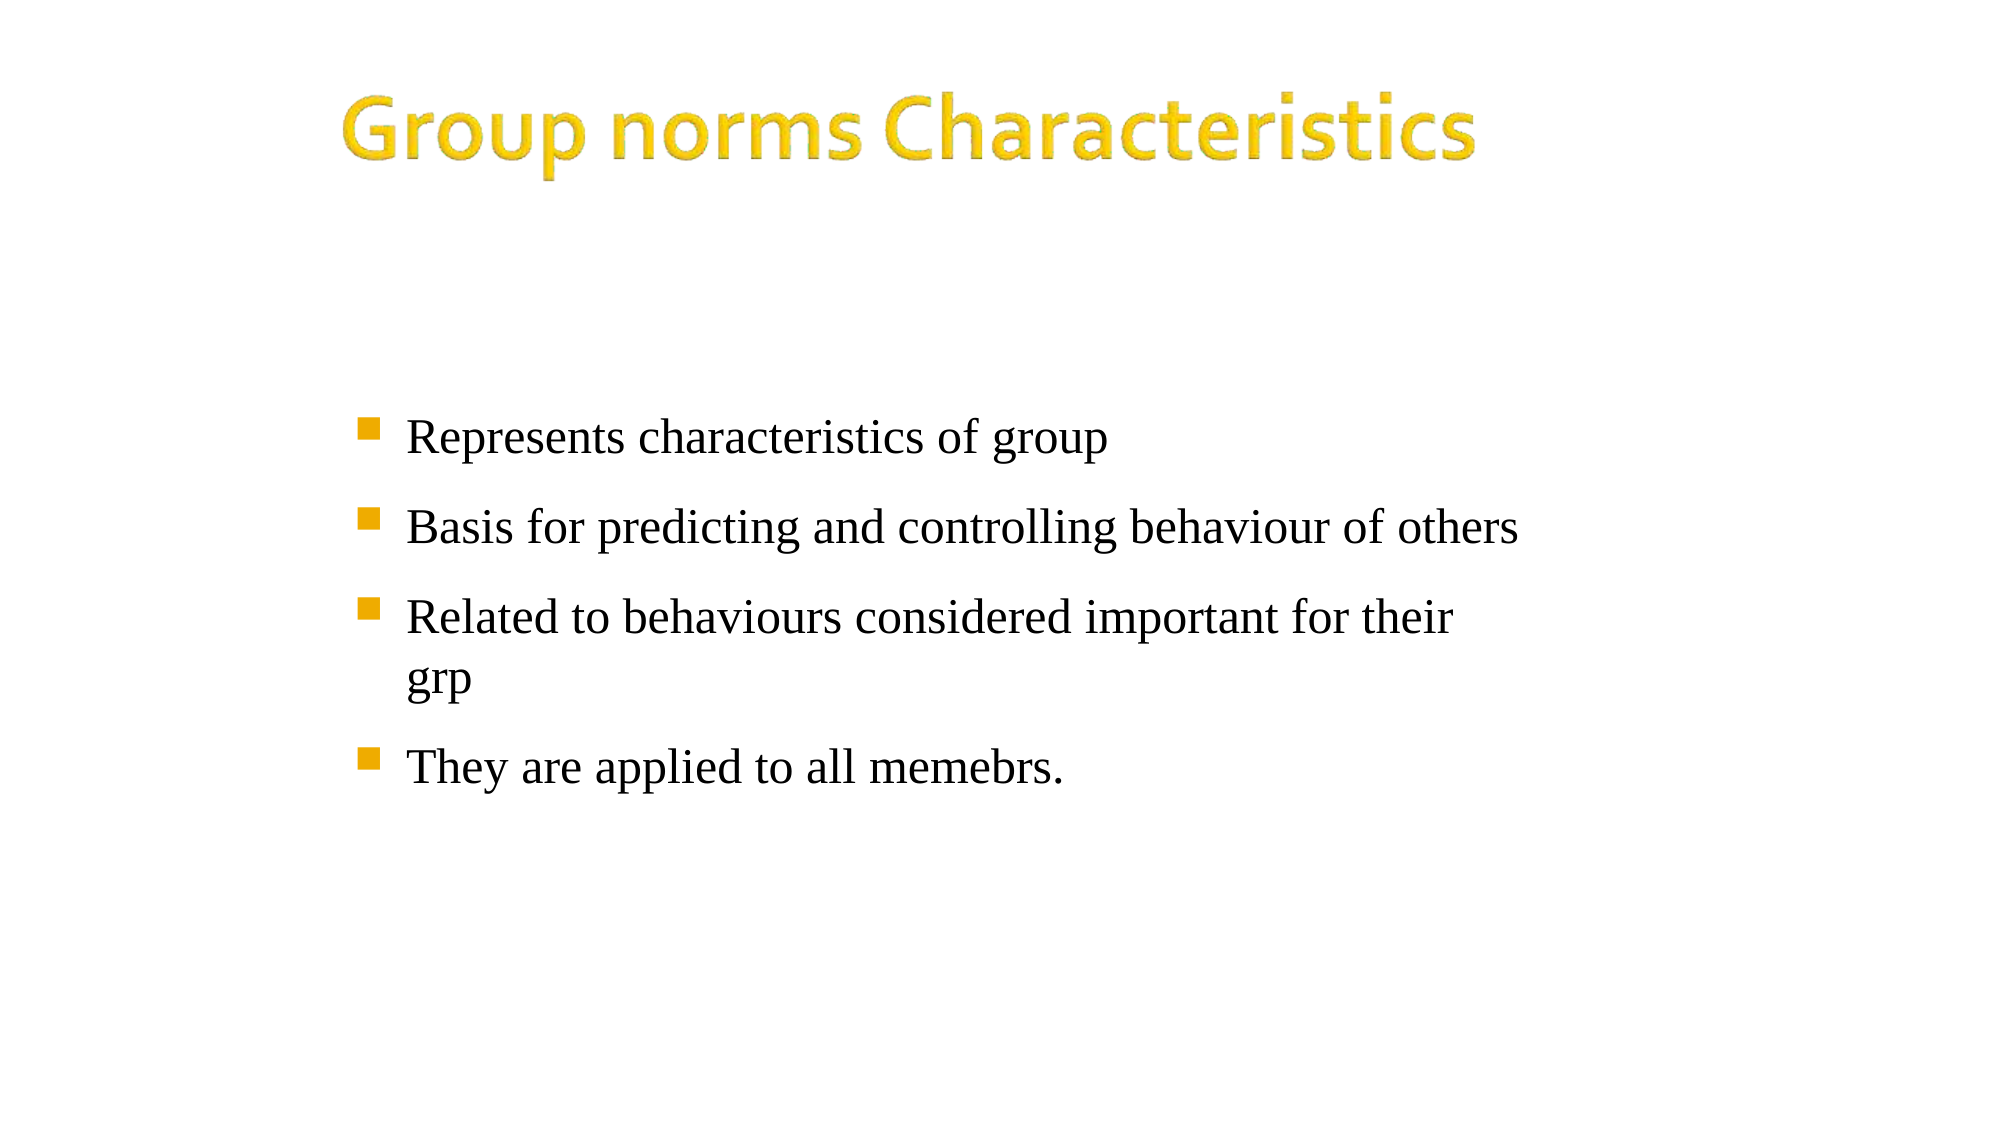

Represents characteristics of group
Basis for predicting and controlling behaviour of others
Related to behaviours considered important for their grp
They are applied to all memebrs.